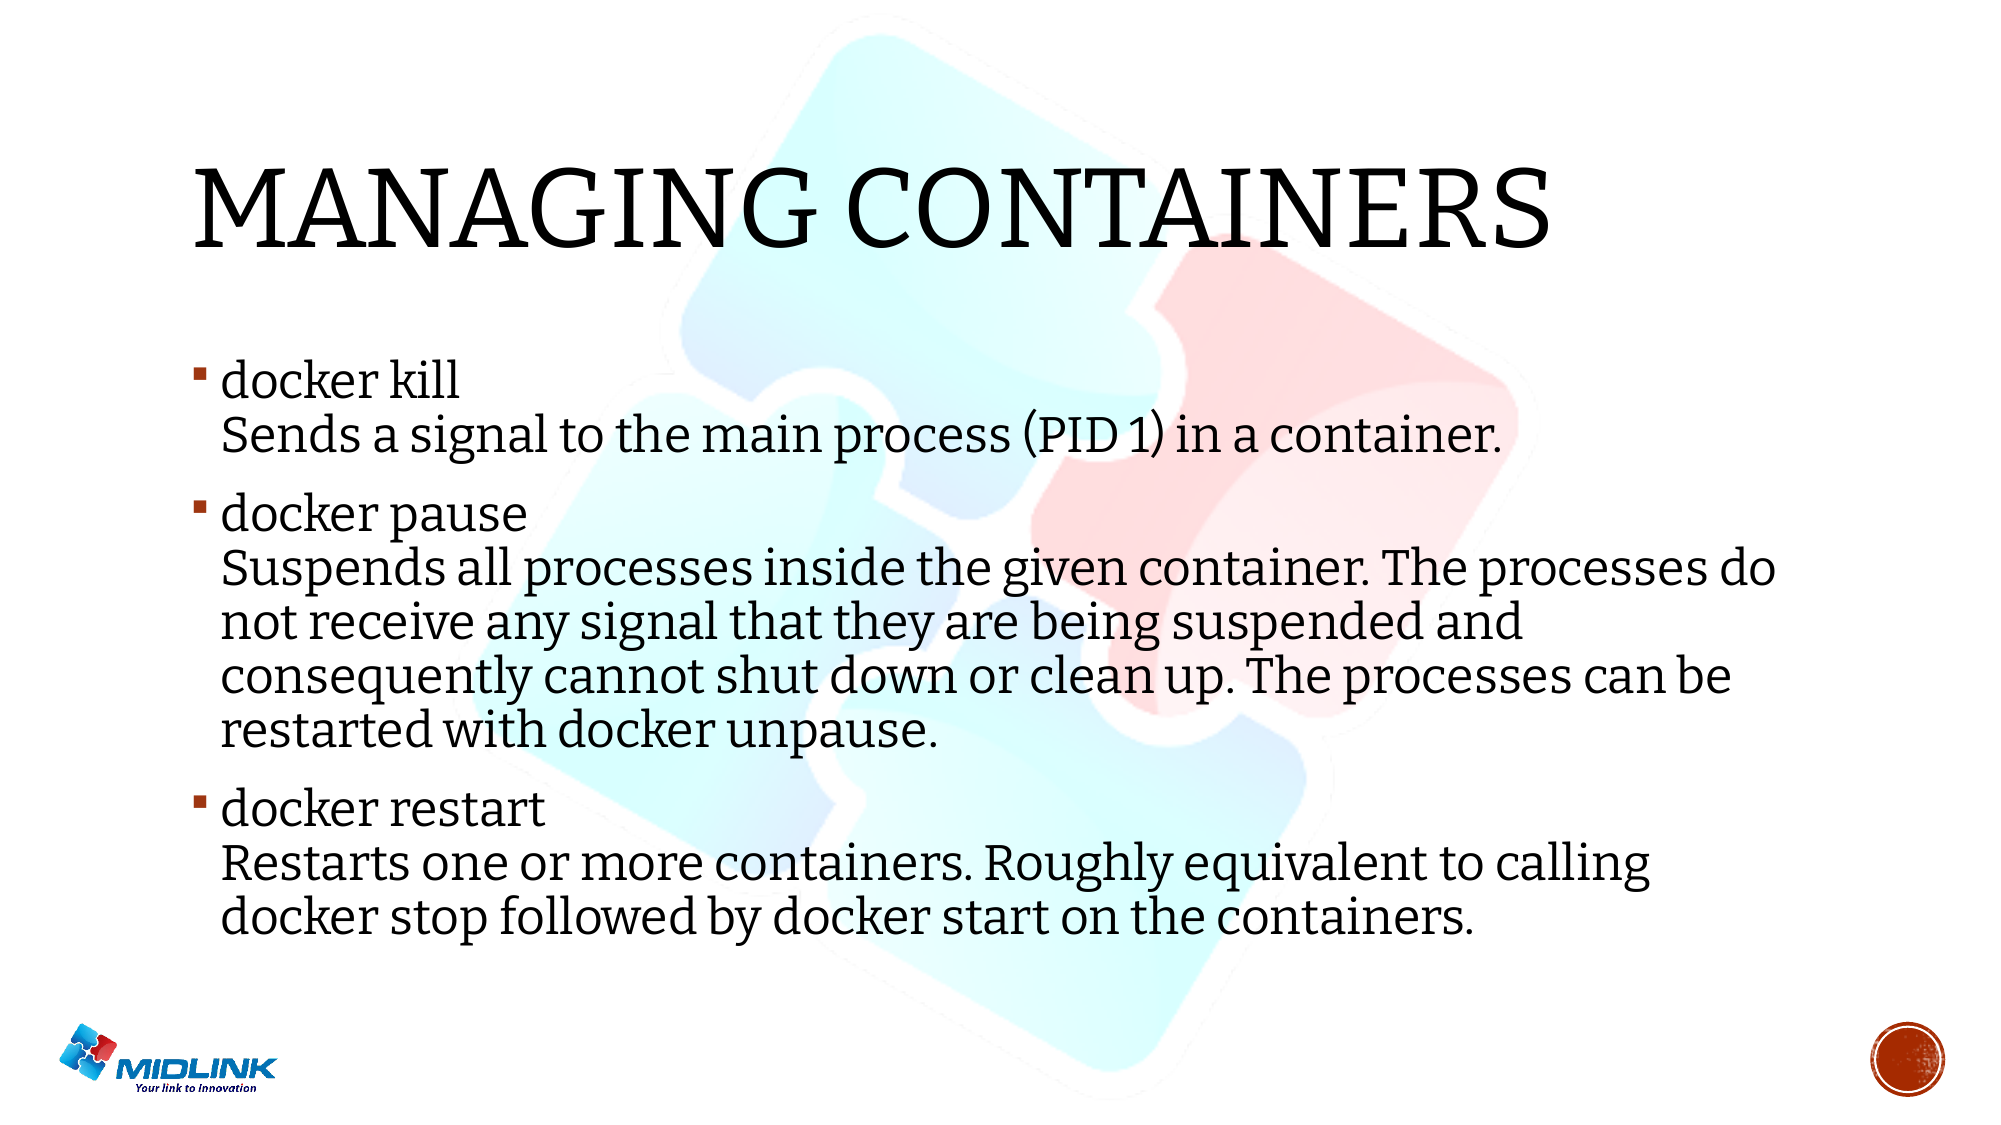

# Managing containers
docker kill
Sends a signal to the main process (PID 1) in a container.
docker pause
Suspends all processes inside the given container. The processes do not receive any signal that they are being suspended and consequently cannot shut down or clean up. The processes can be restarted with docker unpause.
docker restart
Restarts one or more containers. Roughly equivalent to calling docker stop followed by docker start on the containers.